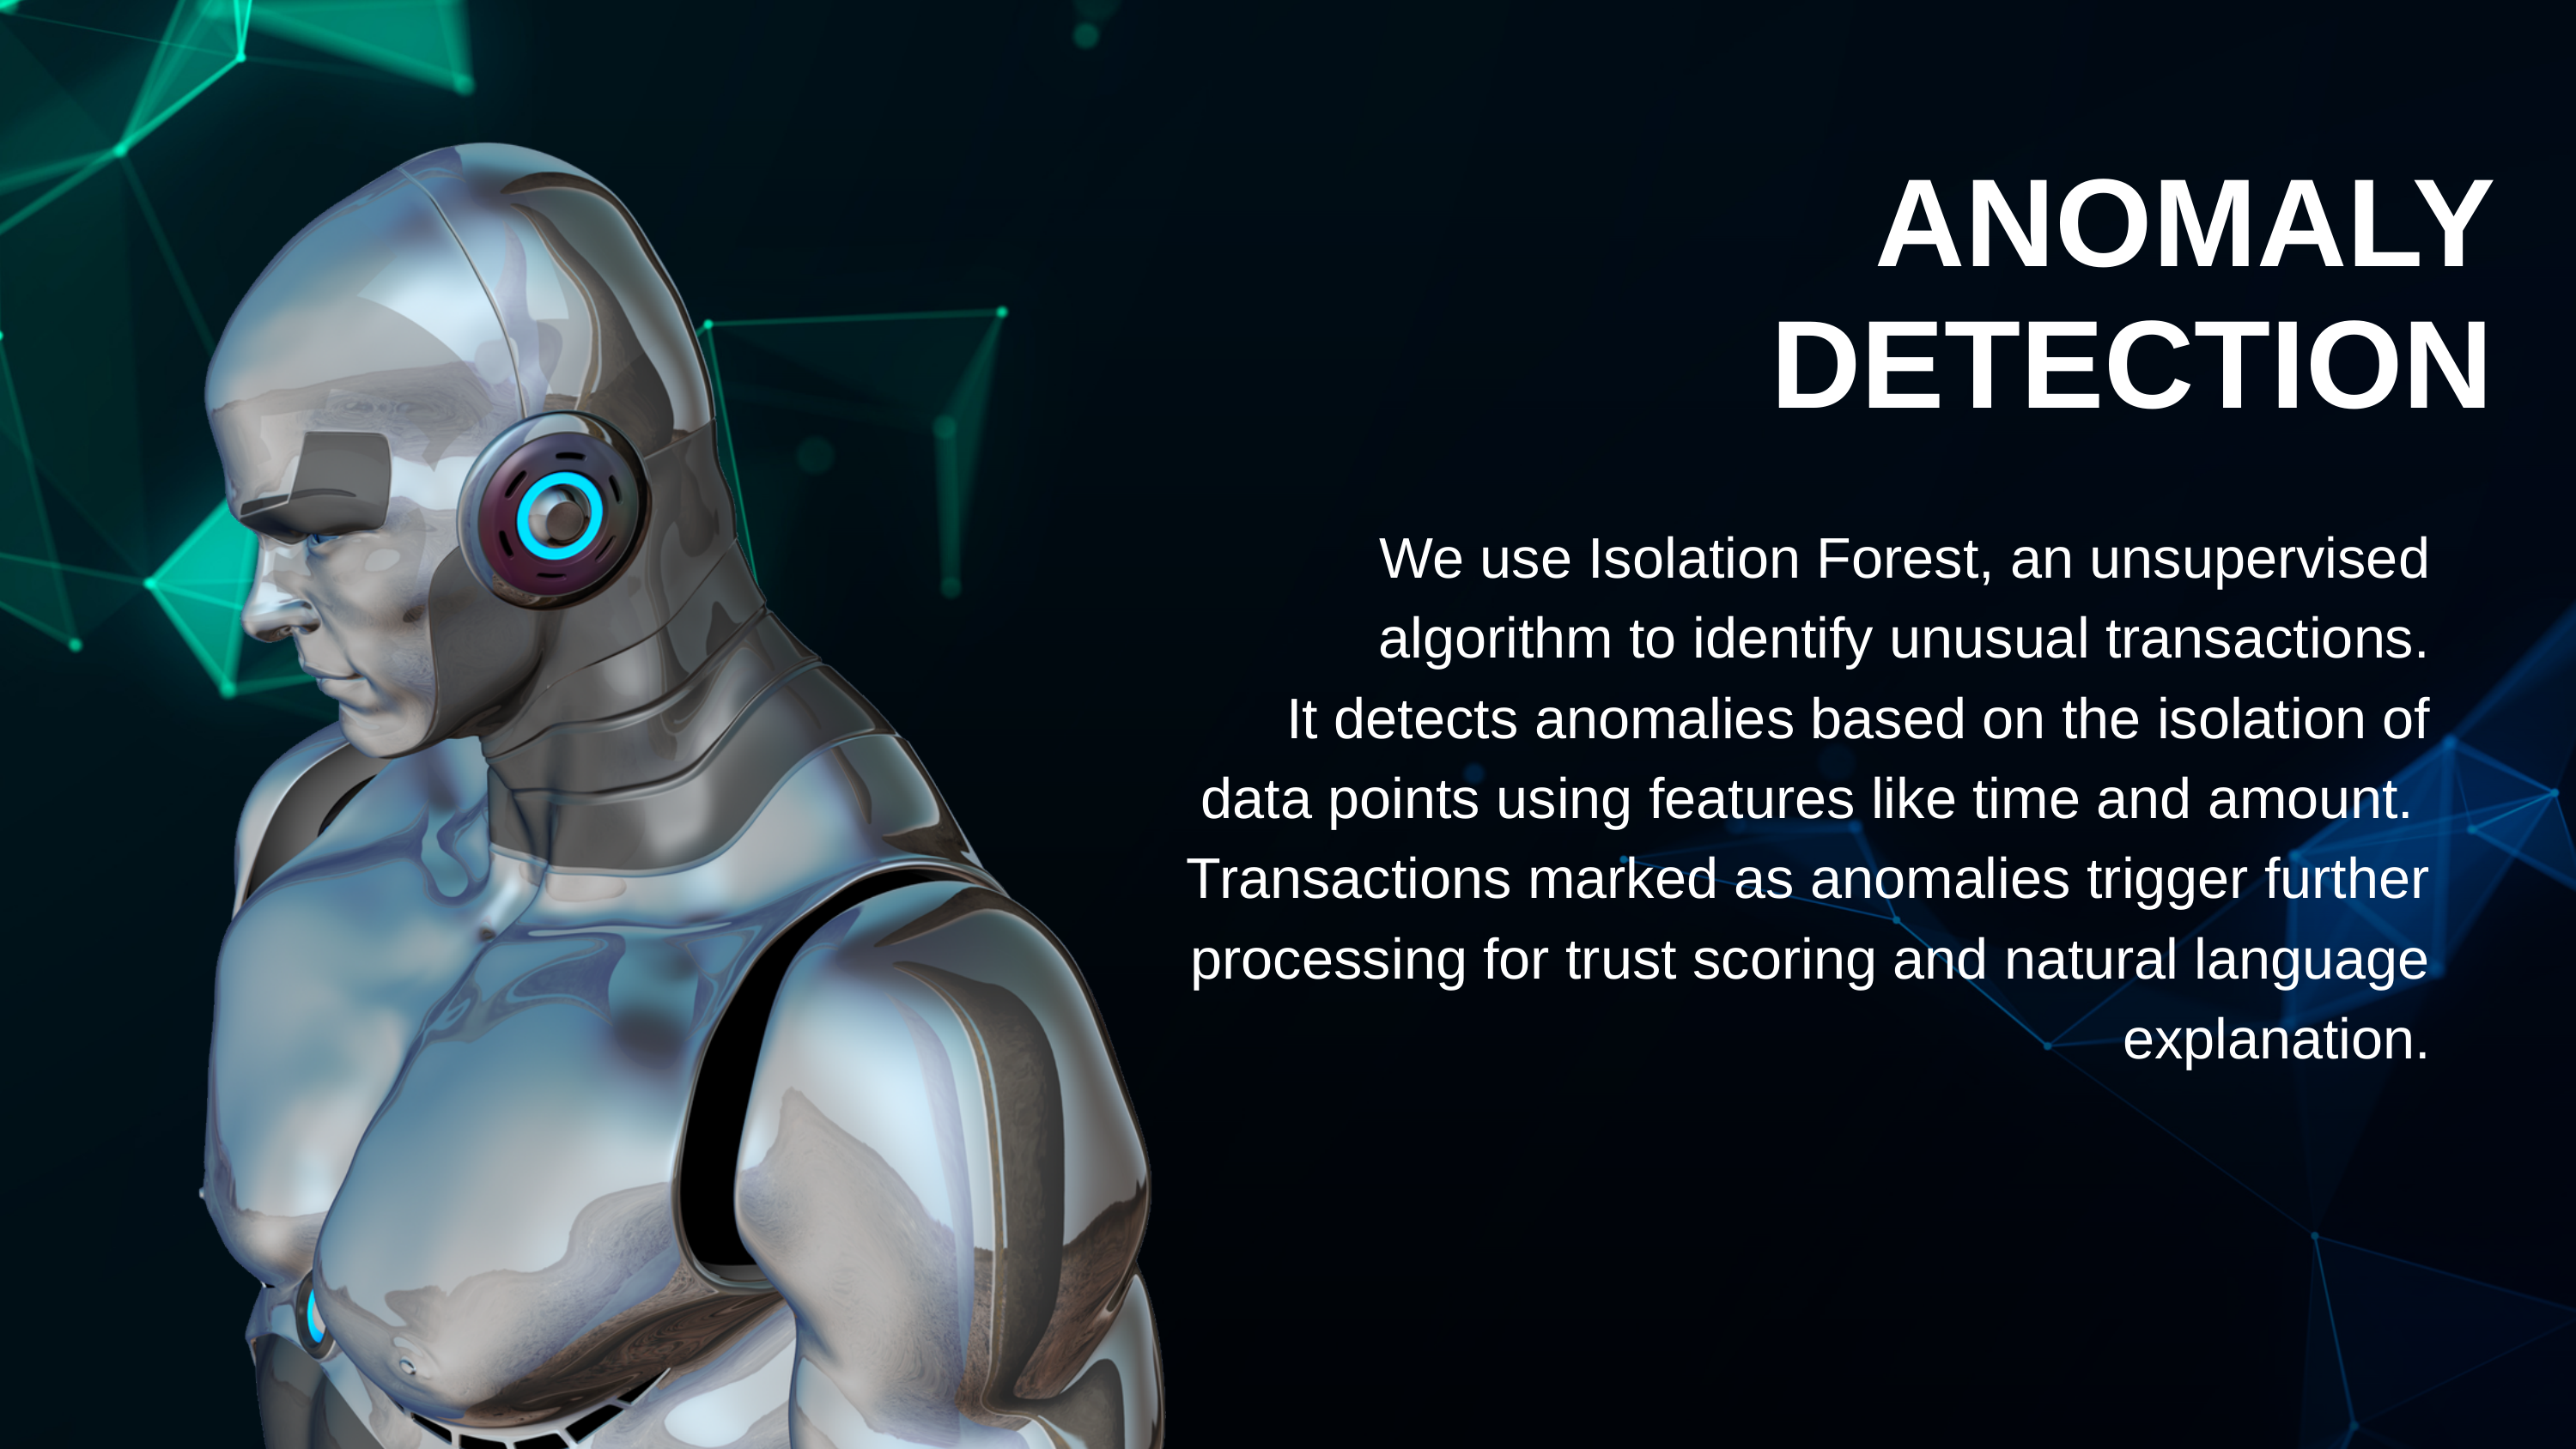

ANOMALY DETECTION
We use Isolation Forest, an unsupervised algorithm to identify unusual transactions.
It detects anomalies based on the isolation of data points using features like time and amount.
Transactions marked as anomalies trigger further processing for trust scoring and natural language explanation.